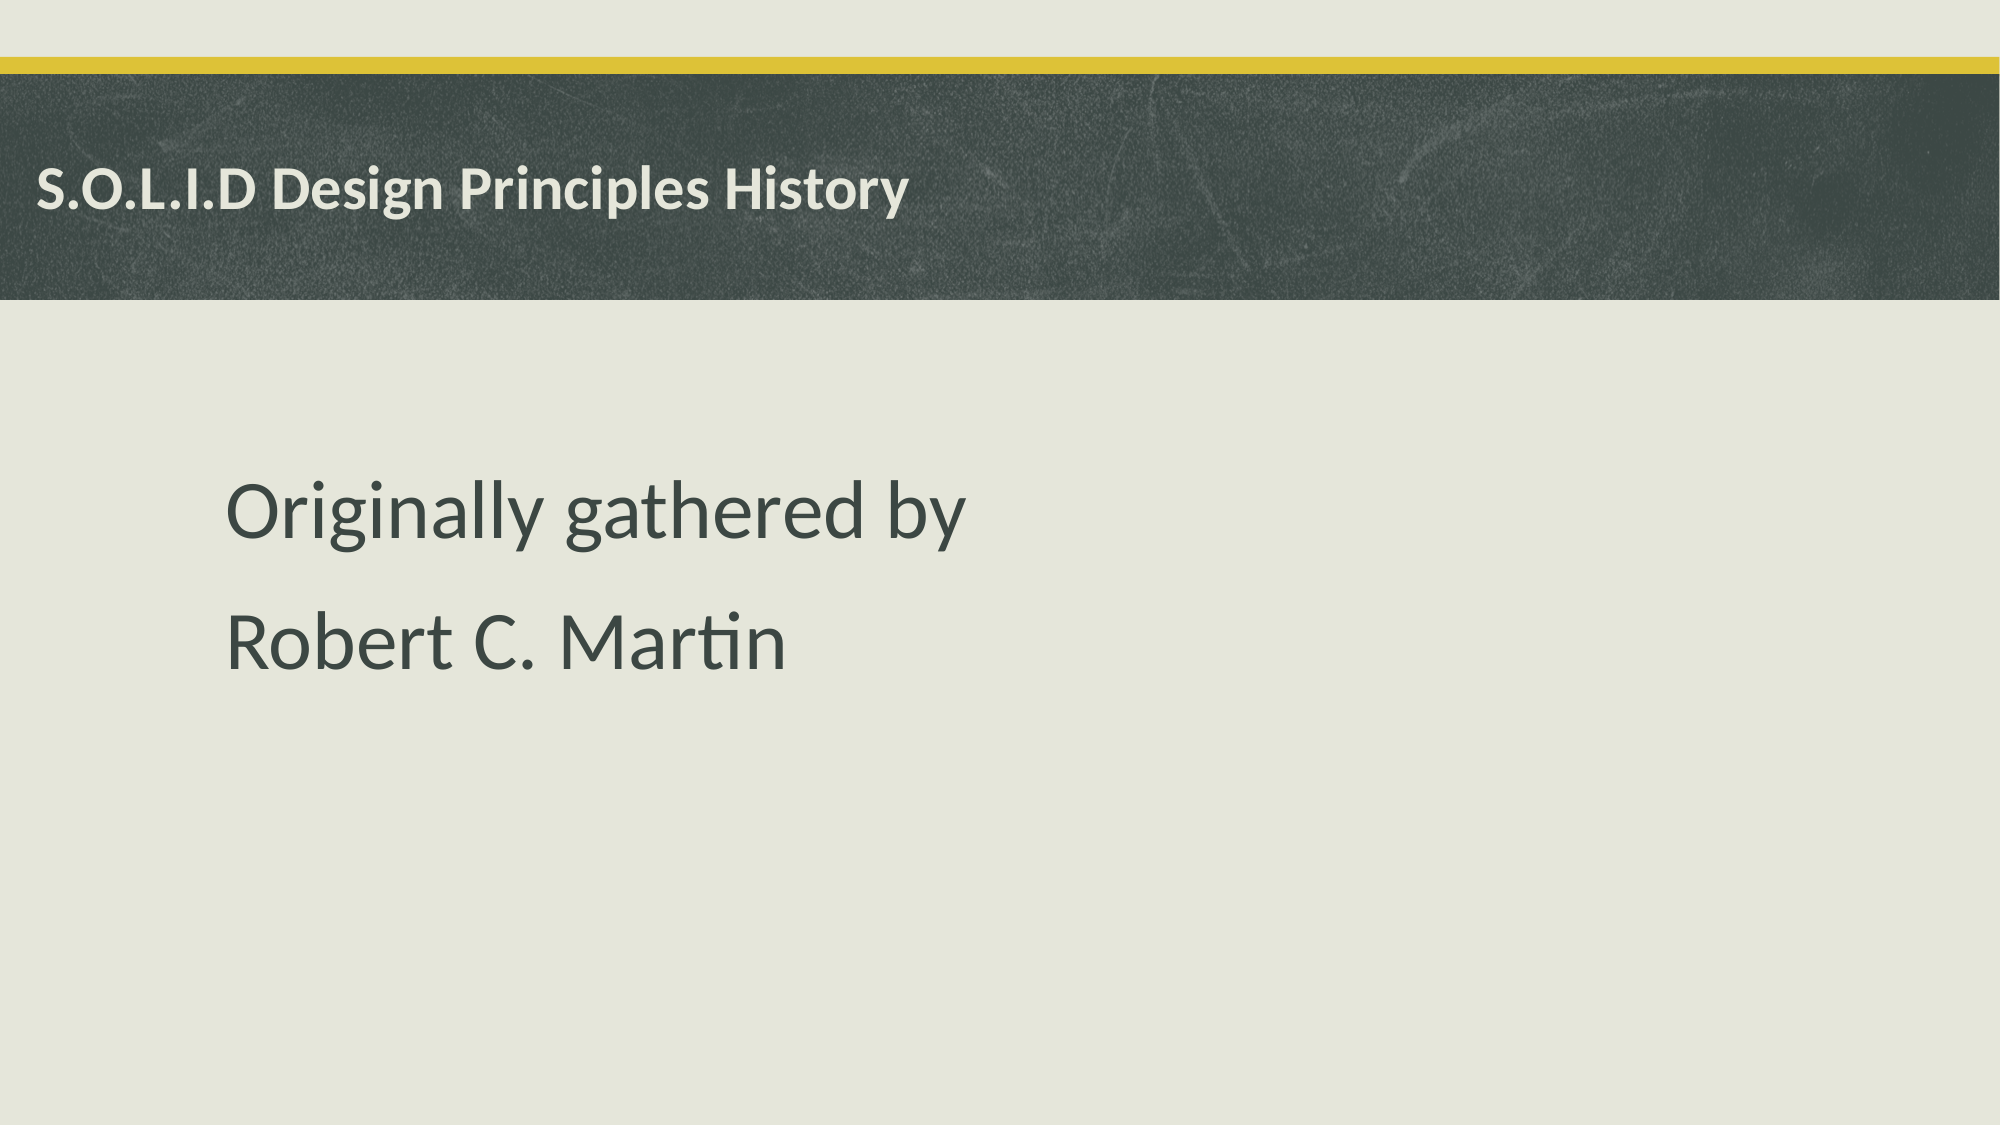

# S.O.L.I.D Design Principles History
Originally gathered by
Robert C. Martin